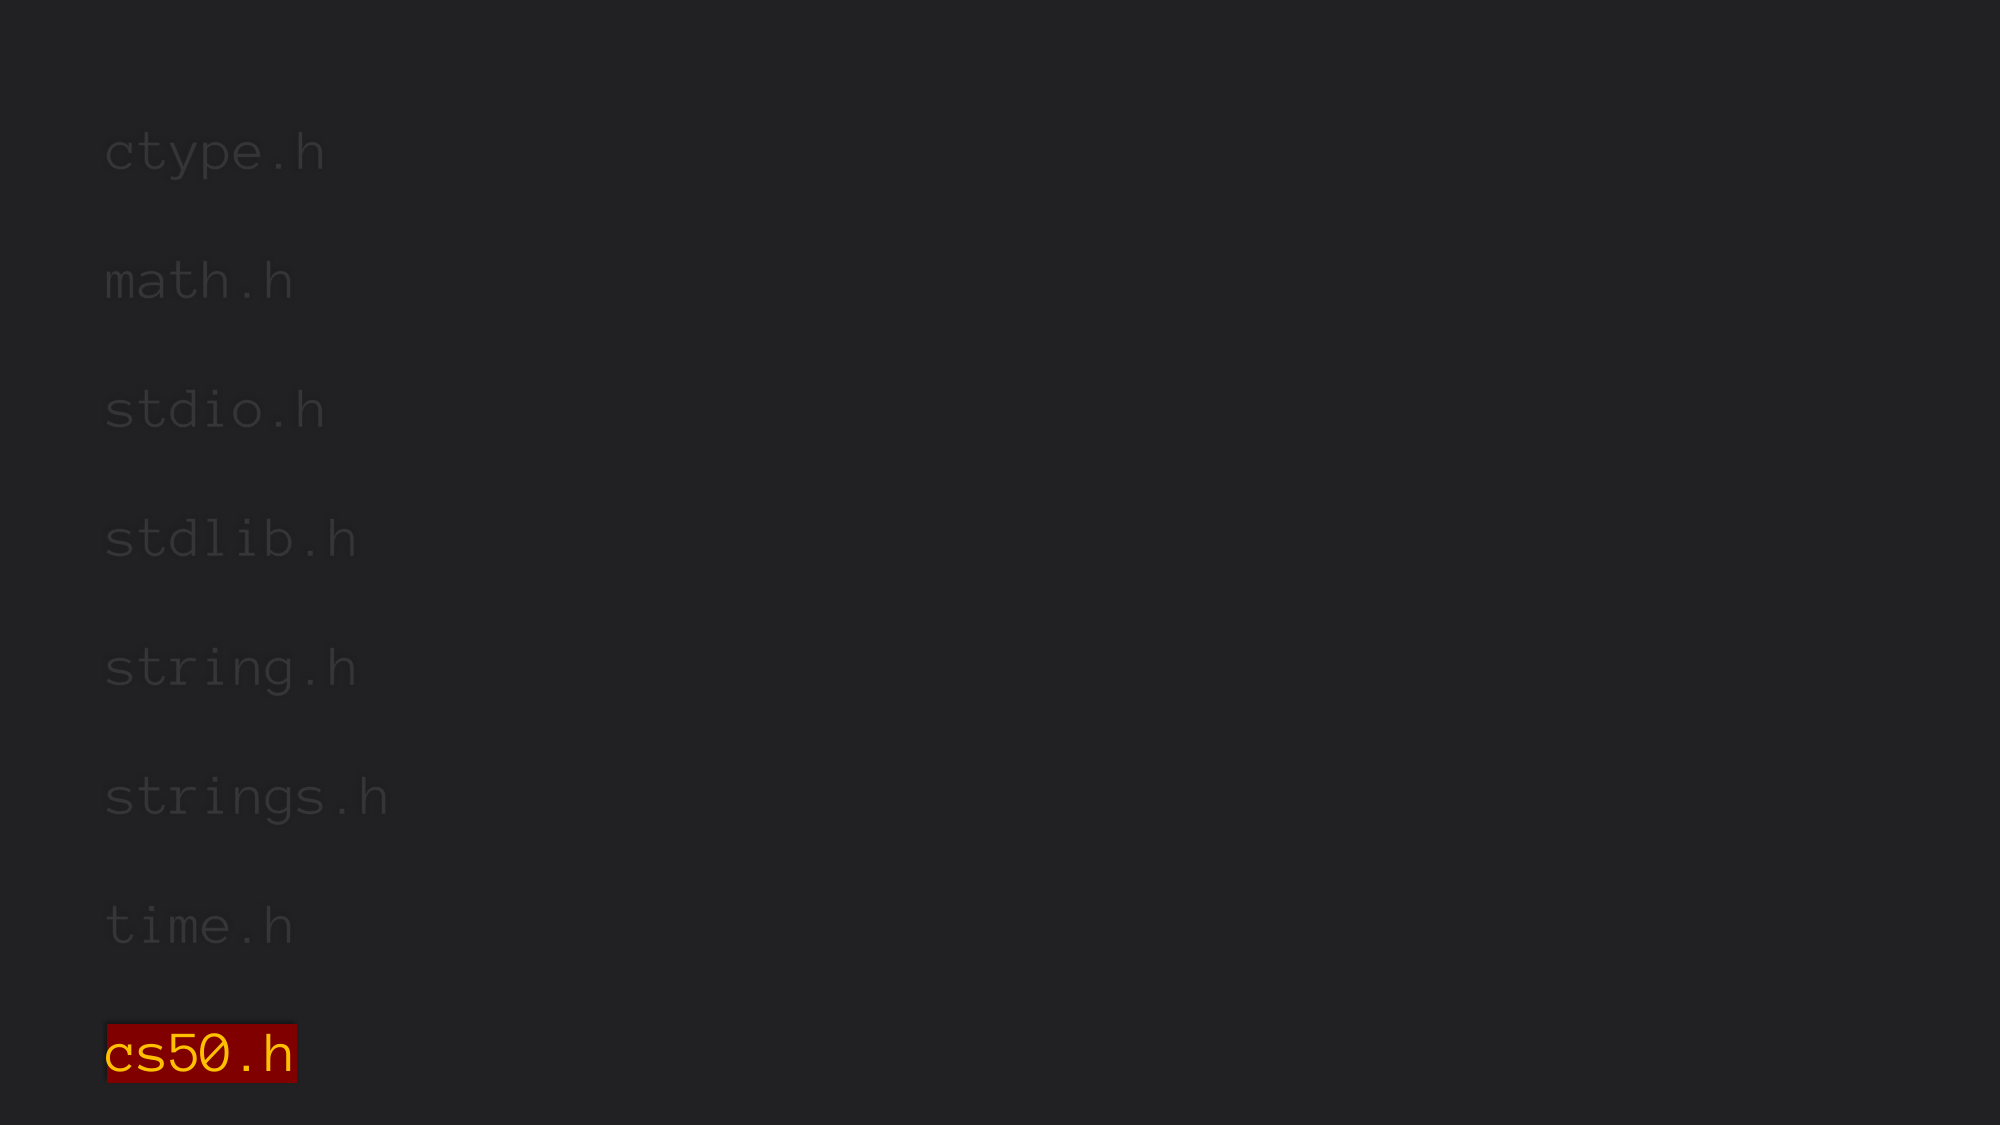

ctype.h
math.h
stdio.h
stdlib.h
string.h
strings.h
time.h
cs50.h